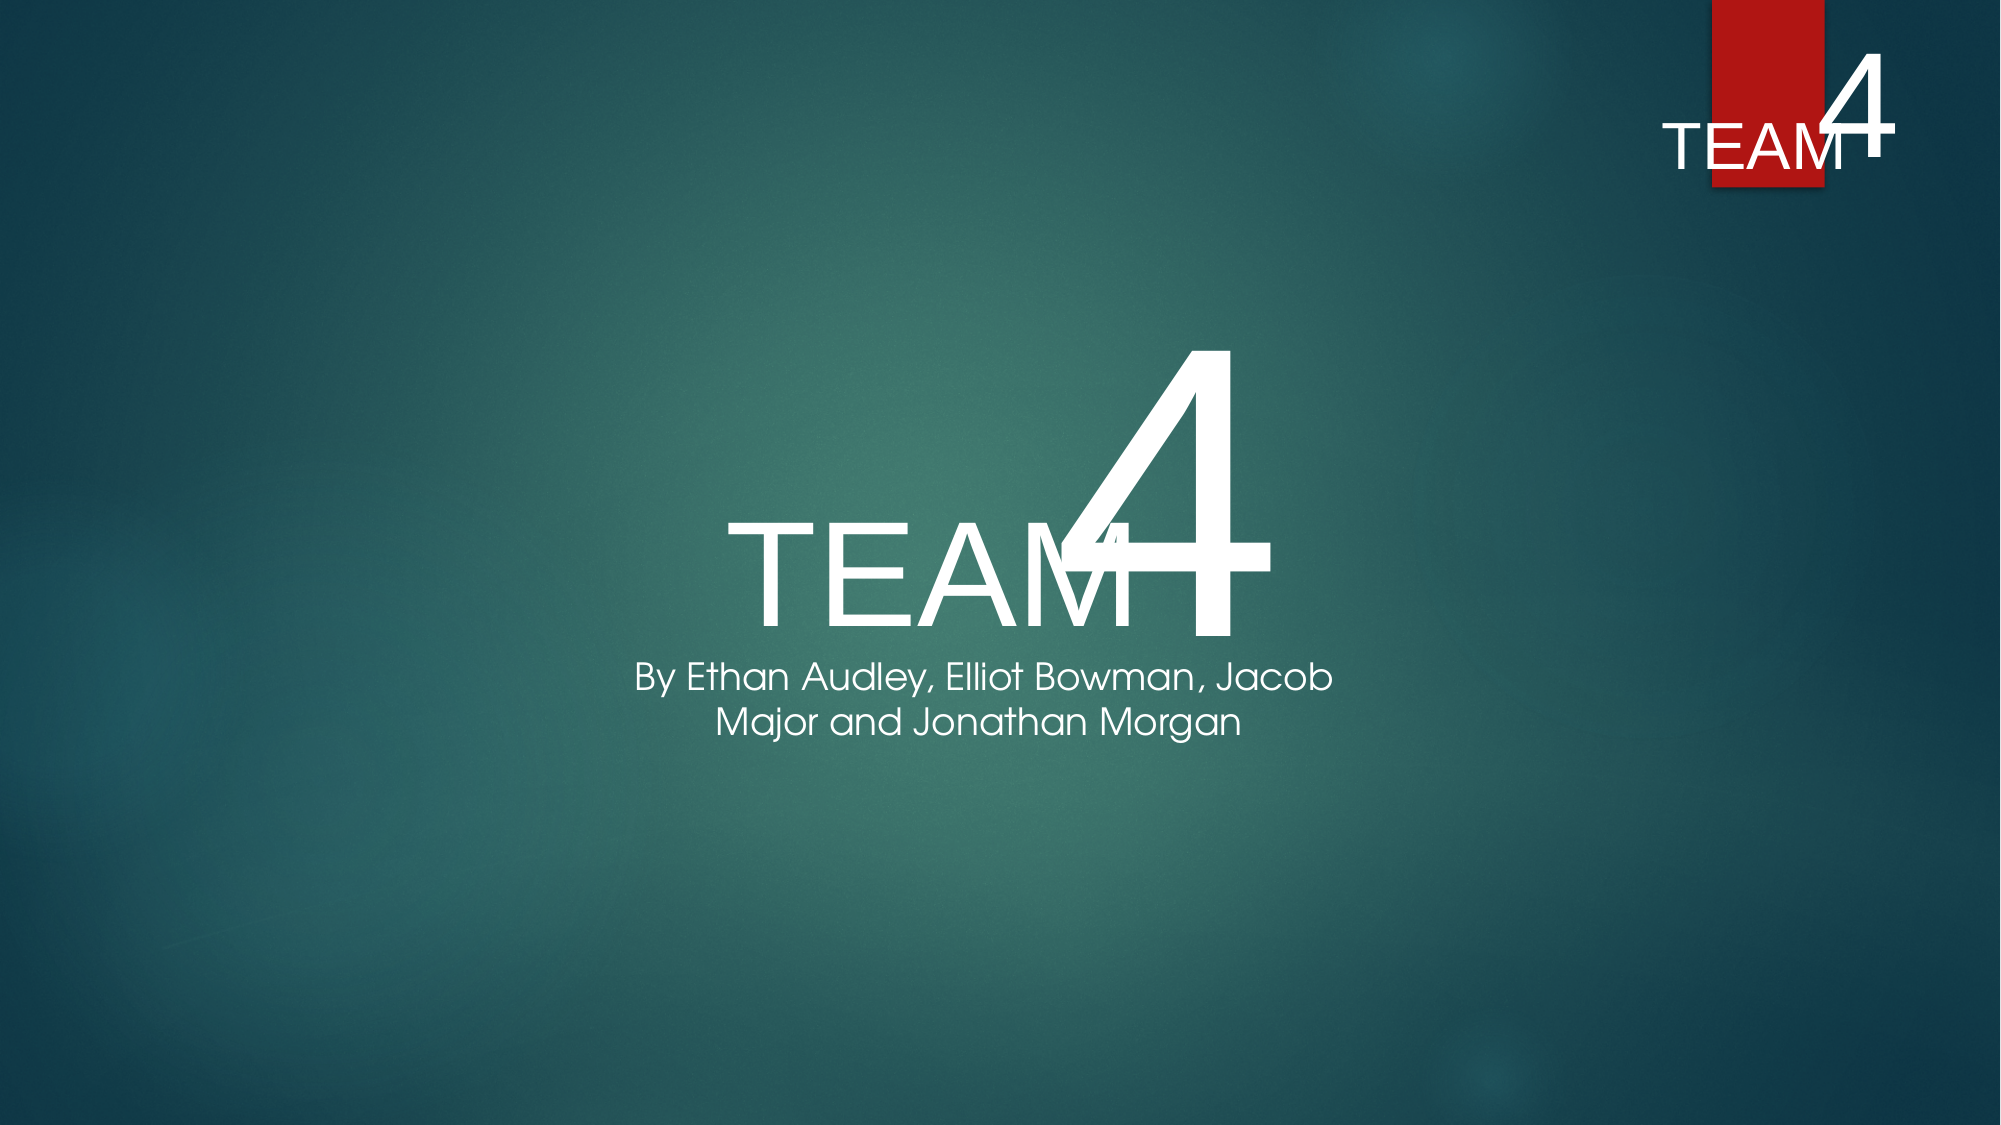

4
TEAM
4
TEAM
By Ethan Audley, Elliot Bowman, Jacob Major and Jonathan Morgan